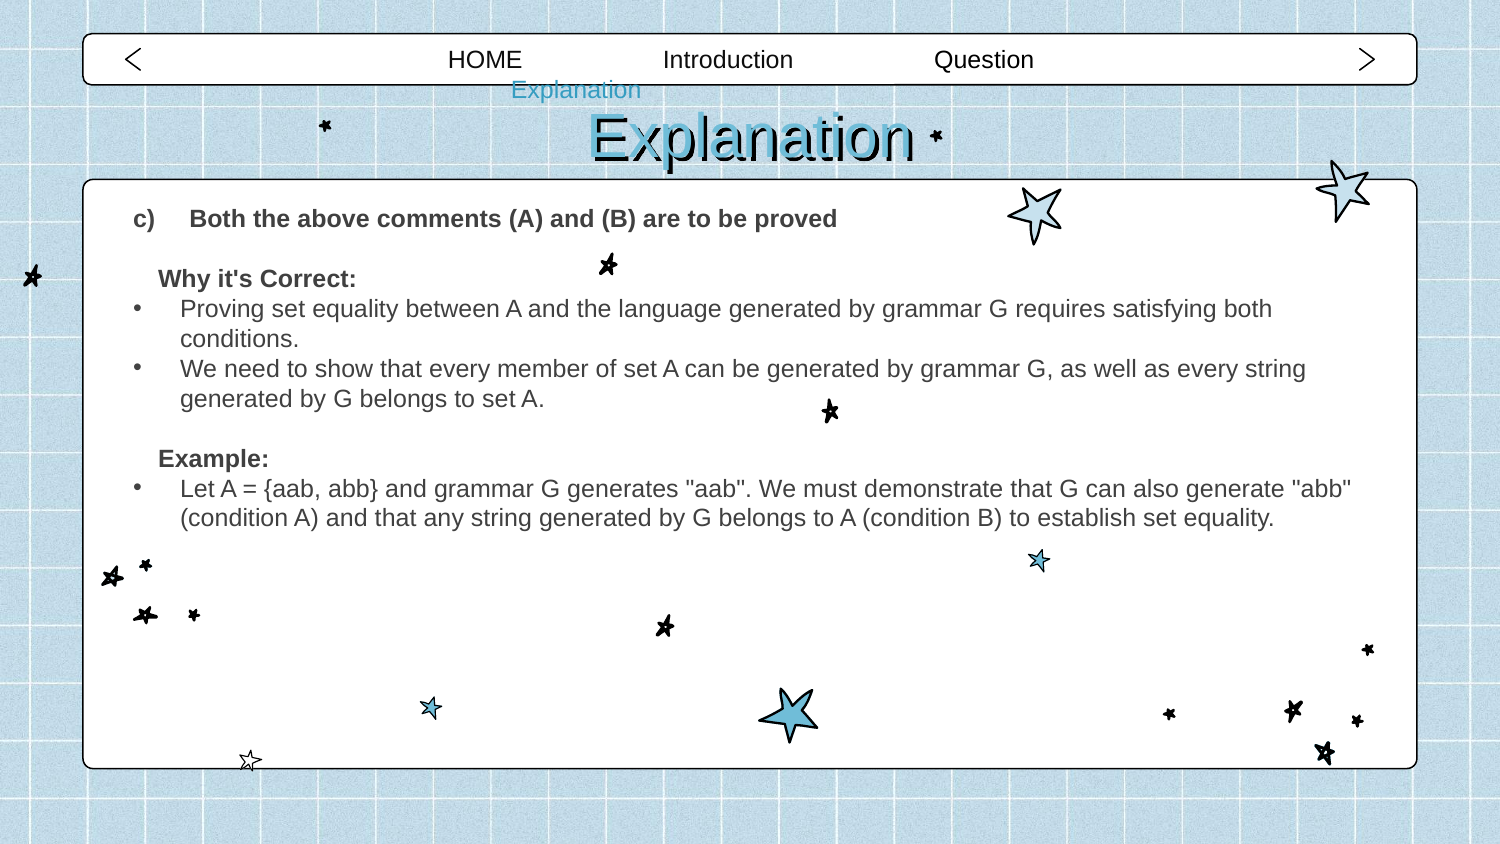

HOME                    Introduction                    Question                    Explanation

# Explanation

Both the above comments (A) and (B) are to be proved

Why it's Correct:
Proving set equality between A and the language generated by grammar G requires satisfying both conditions.
We need to show that every member of set A can be generated by grammar G, as well as every string generated by G belongs to set A.

Example:
Let A = {aab, abb} and grammar G generates "aab". We must demonstrate that G can also generate "abb" (condition A) and that any string generated by G belongs to A (condition B) to establish set equality.